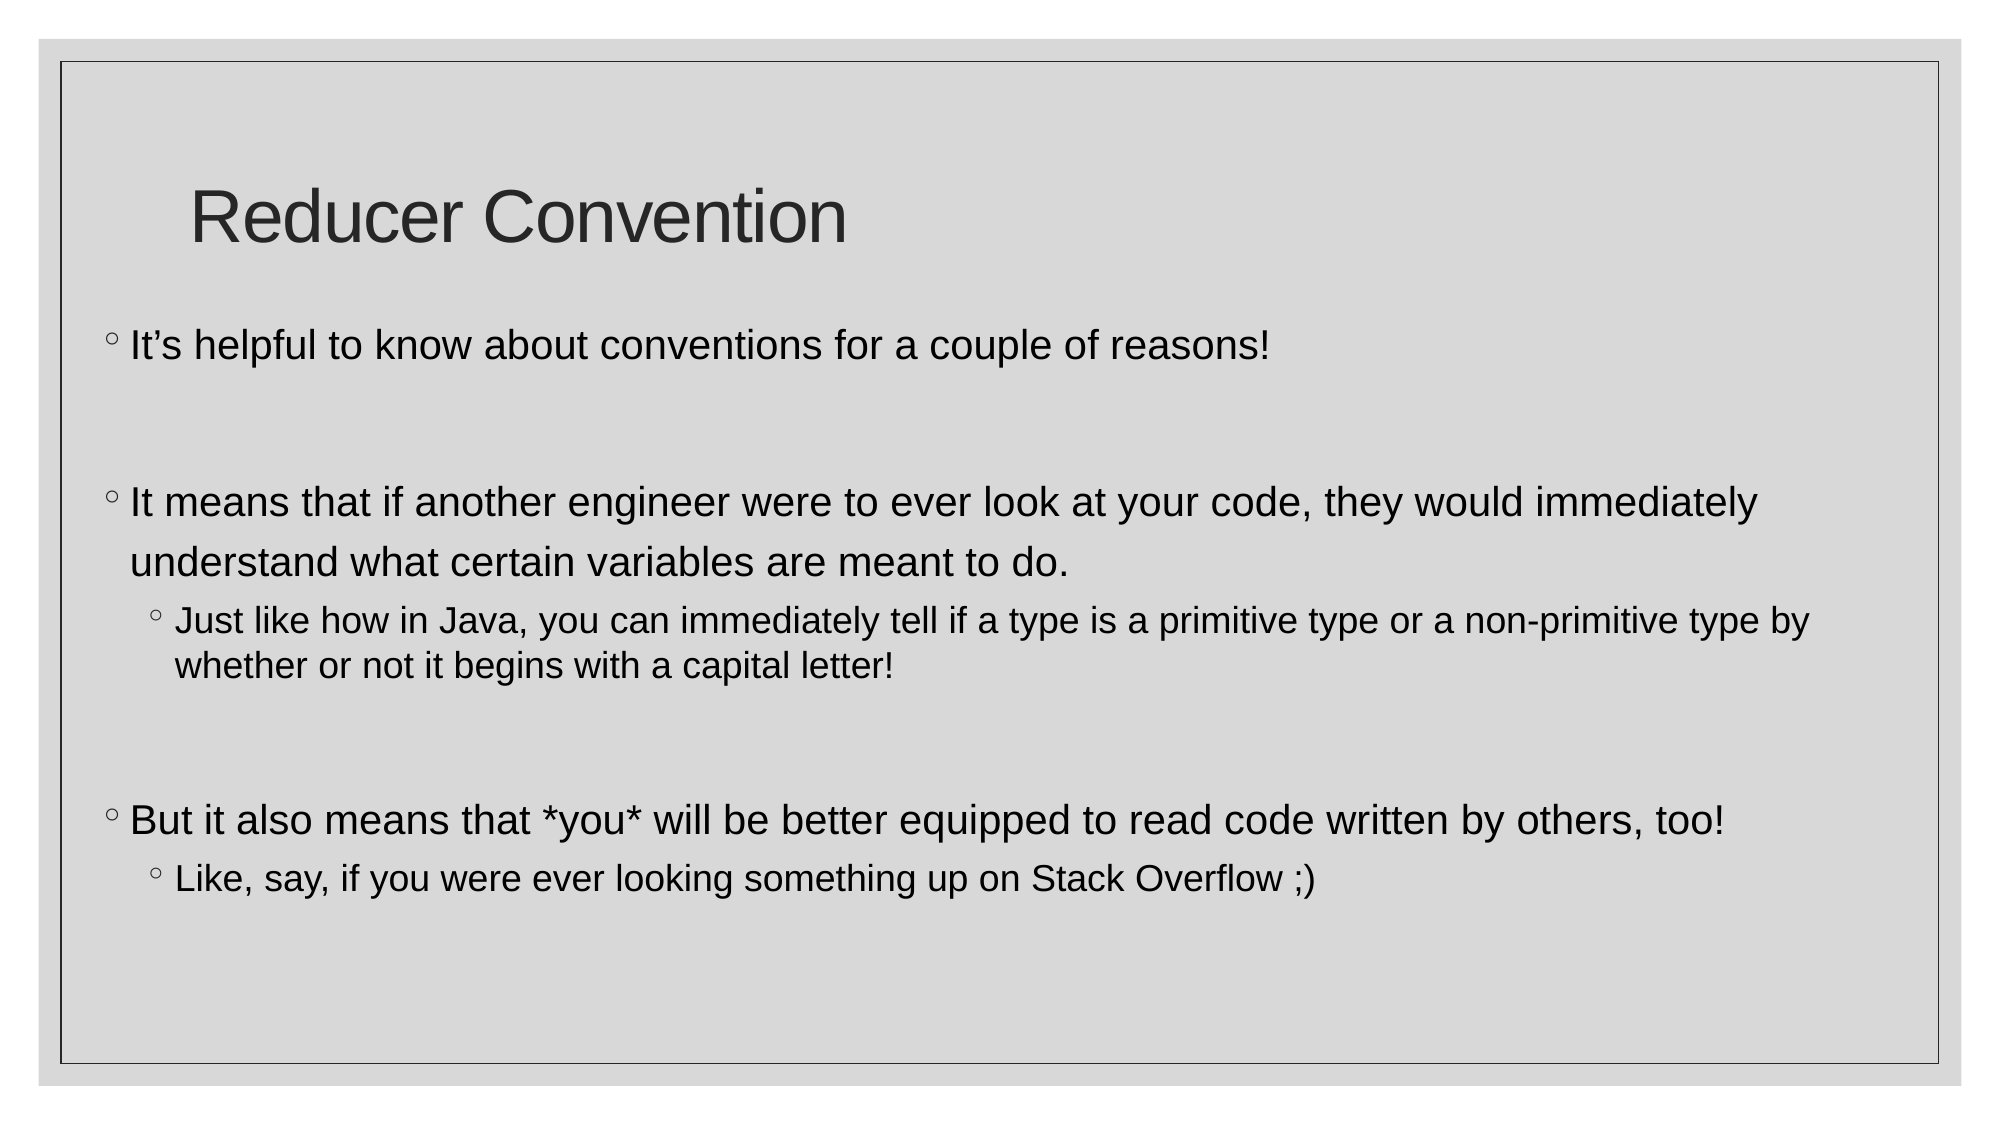

# Reducer Convention
It’s helpful to know about conventions for a couple of reasons!

It means that if another engineer were to ever look at your code, they would immediately understand what certain variables are meant to do.
Just like how in Java, you can immediately tell if a type is a primitive type or a non-primitive type by whether or not it begins with a capital letter!

But it also means that *you* will be better equipped to read code written by others, too!
Like, say, if you were ever looking something up on Stack Overflow ;)